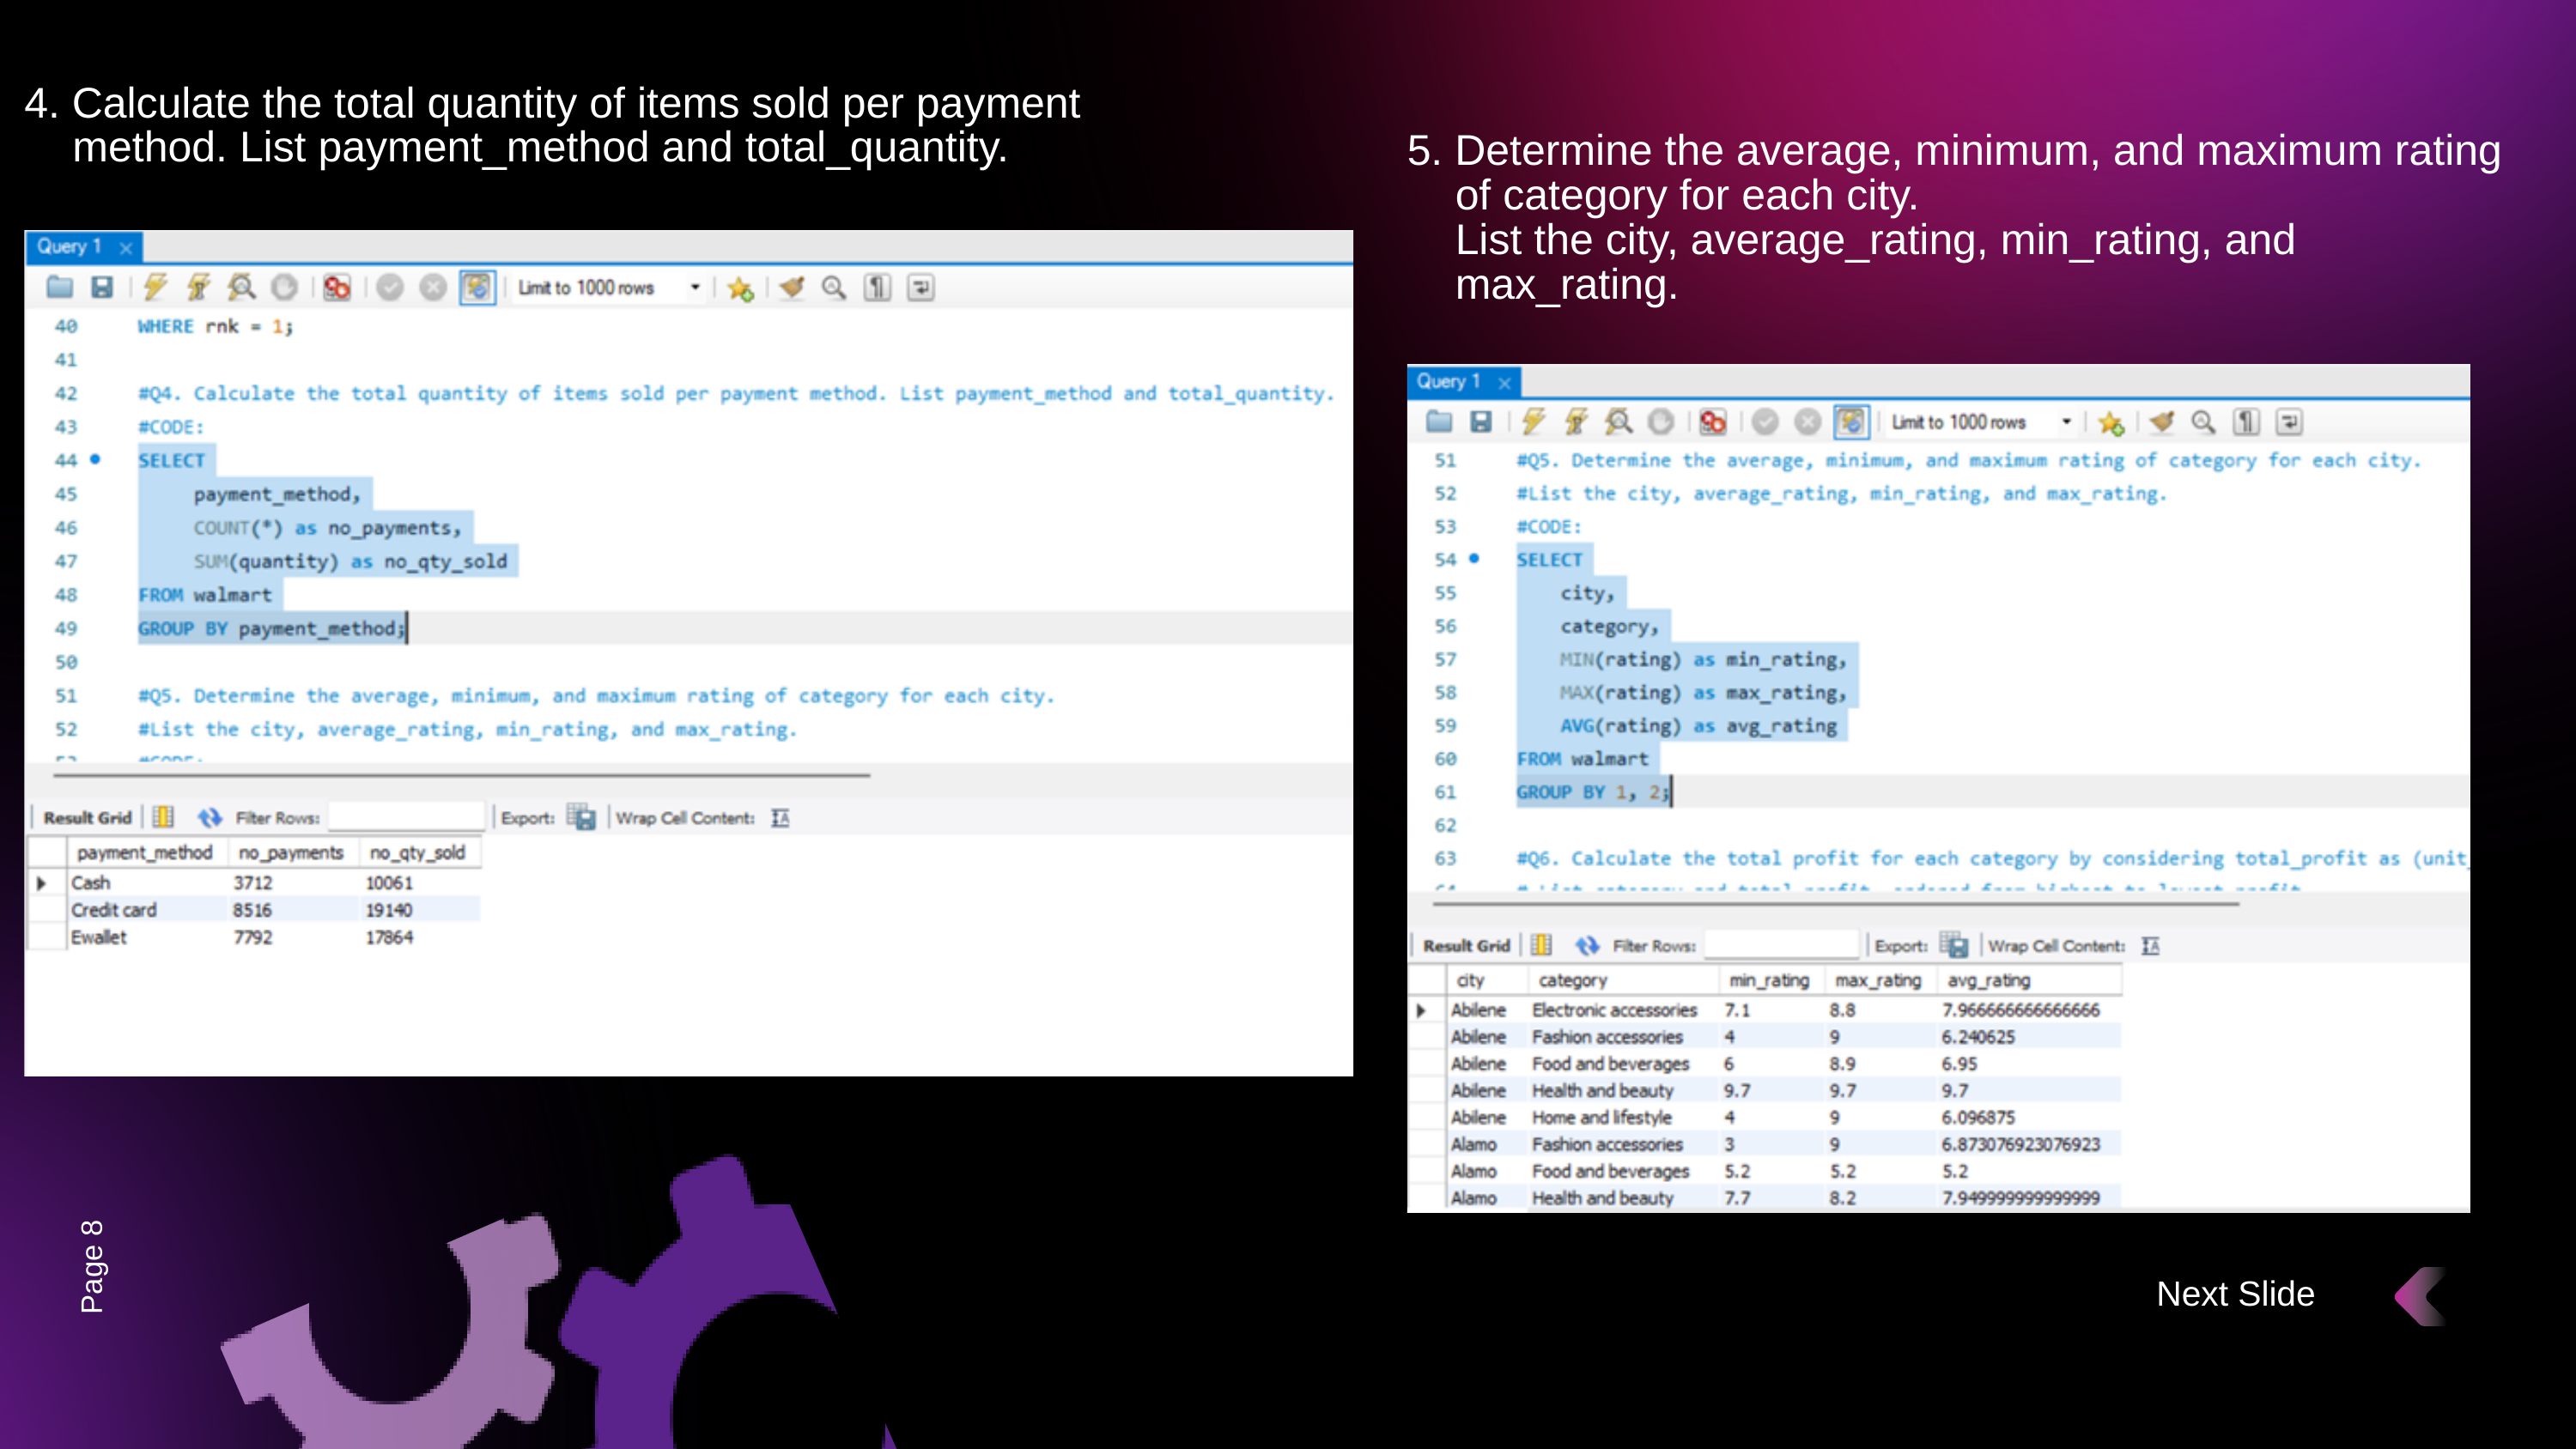

4. Calculate the total quantity of items sold per payment
    method. List payment_method and total_quantity.
5. Determine the average, minimum, and maximum rating
    of category for each city.
    List the city, average_rating, min_rating, and
    max_rating.

Page 8

Next Slide